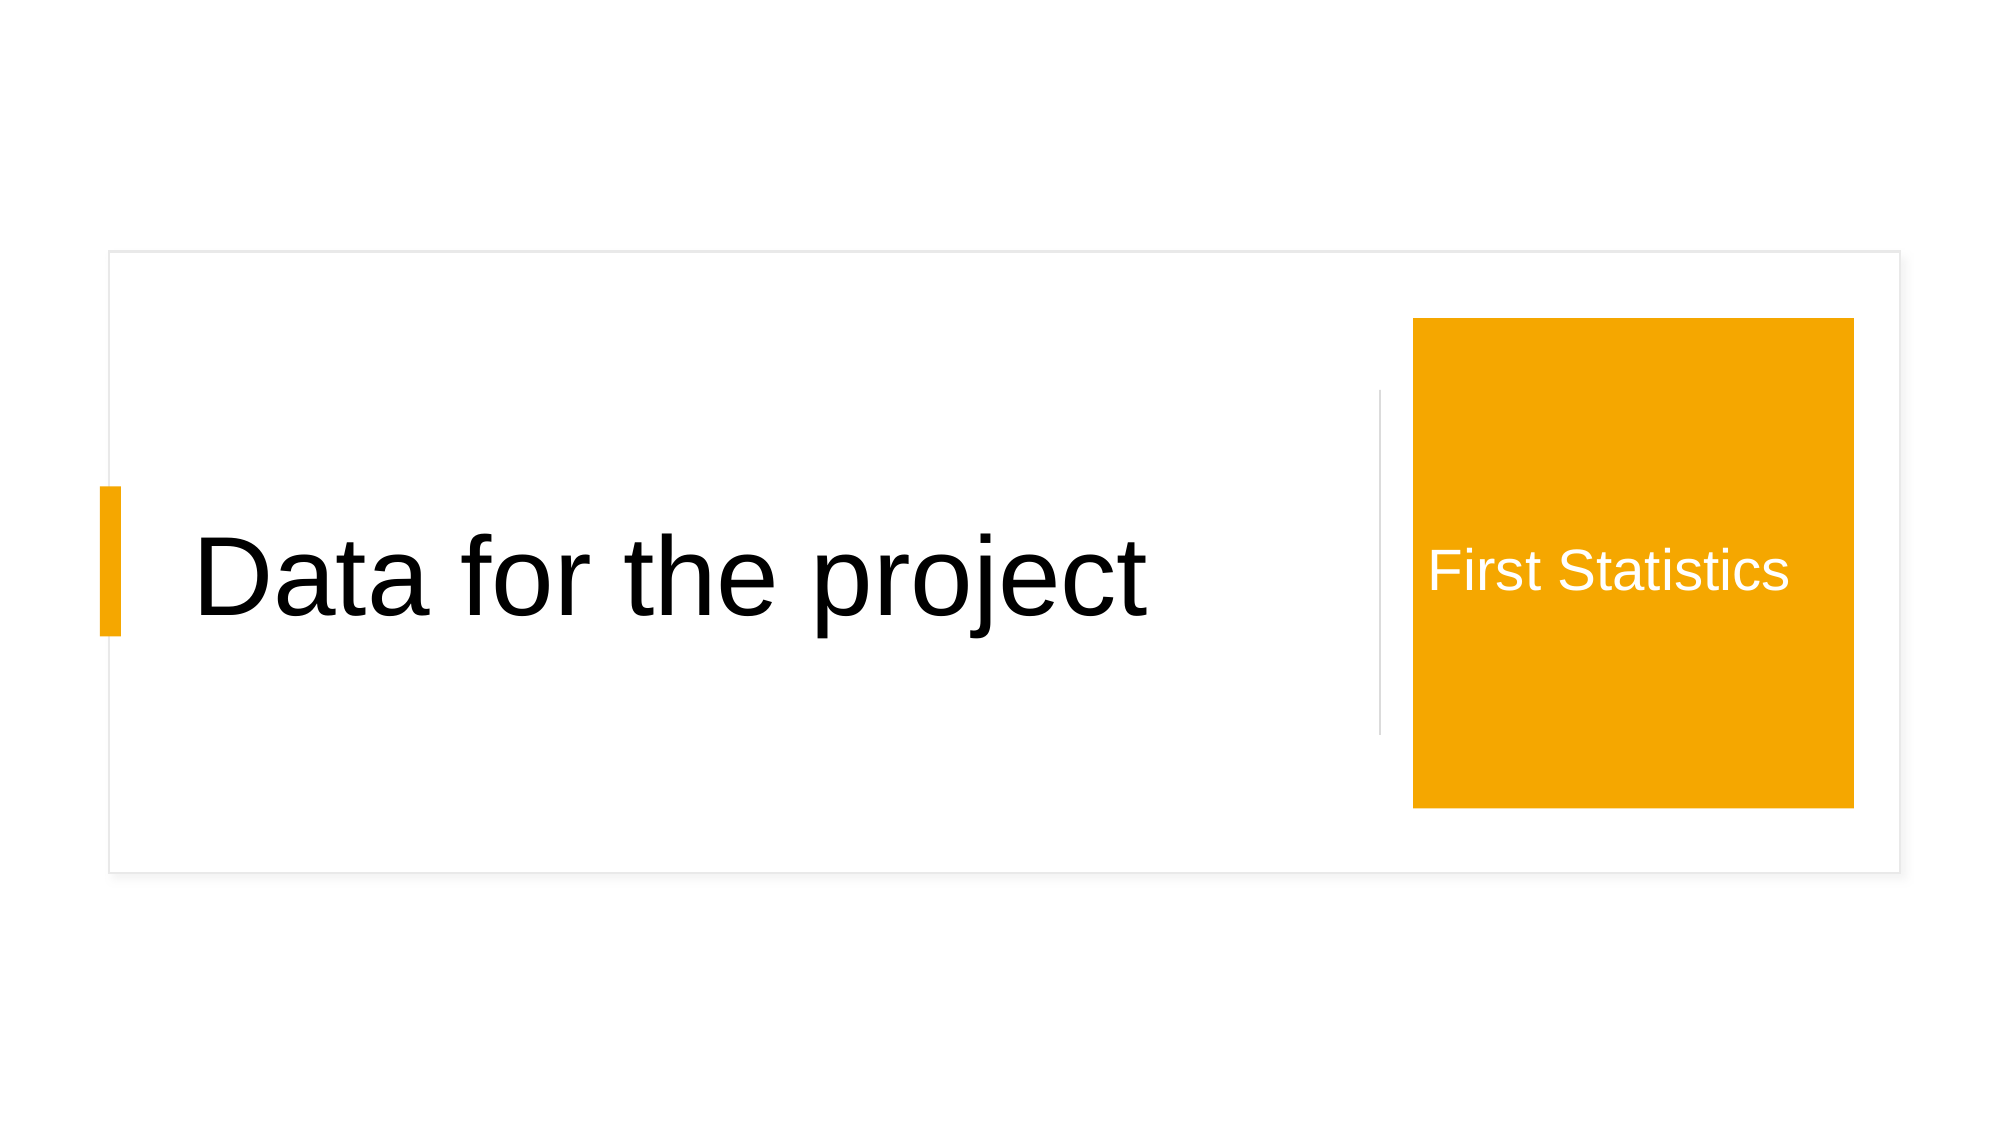

# Data for the project
First Statistics